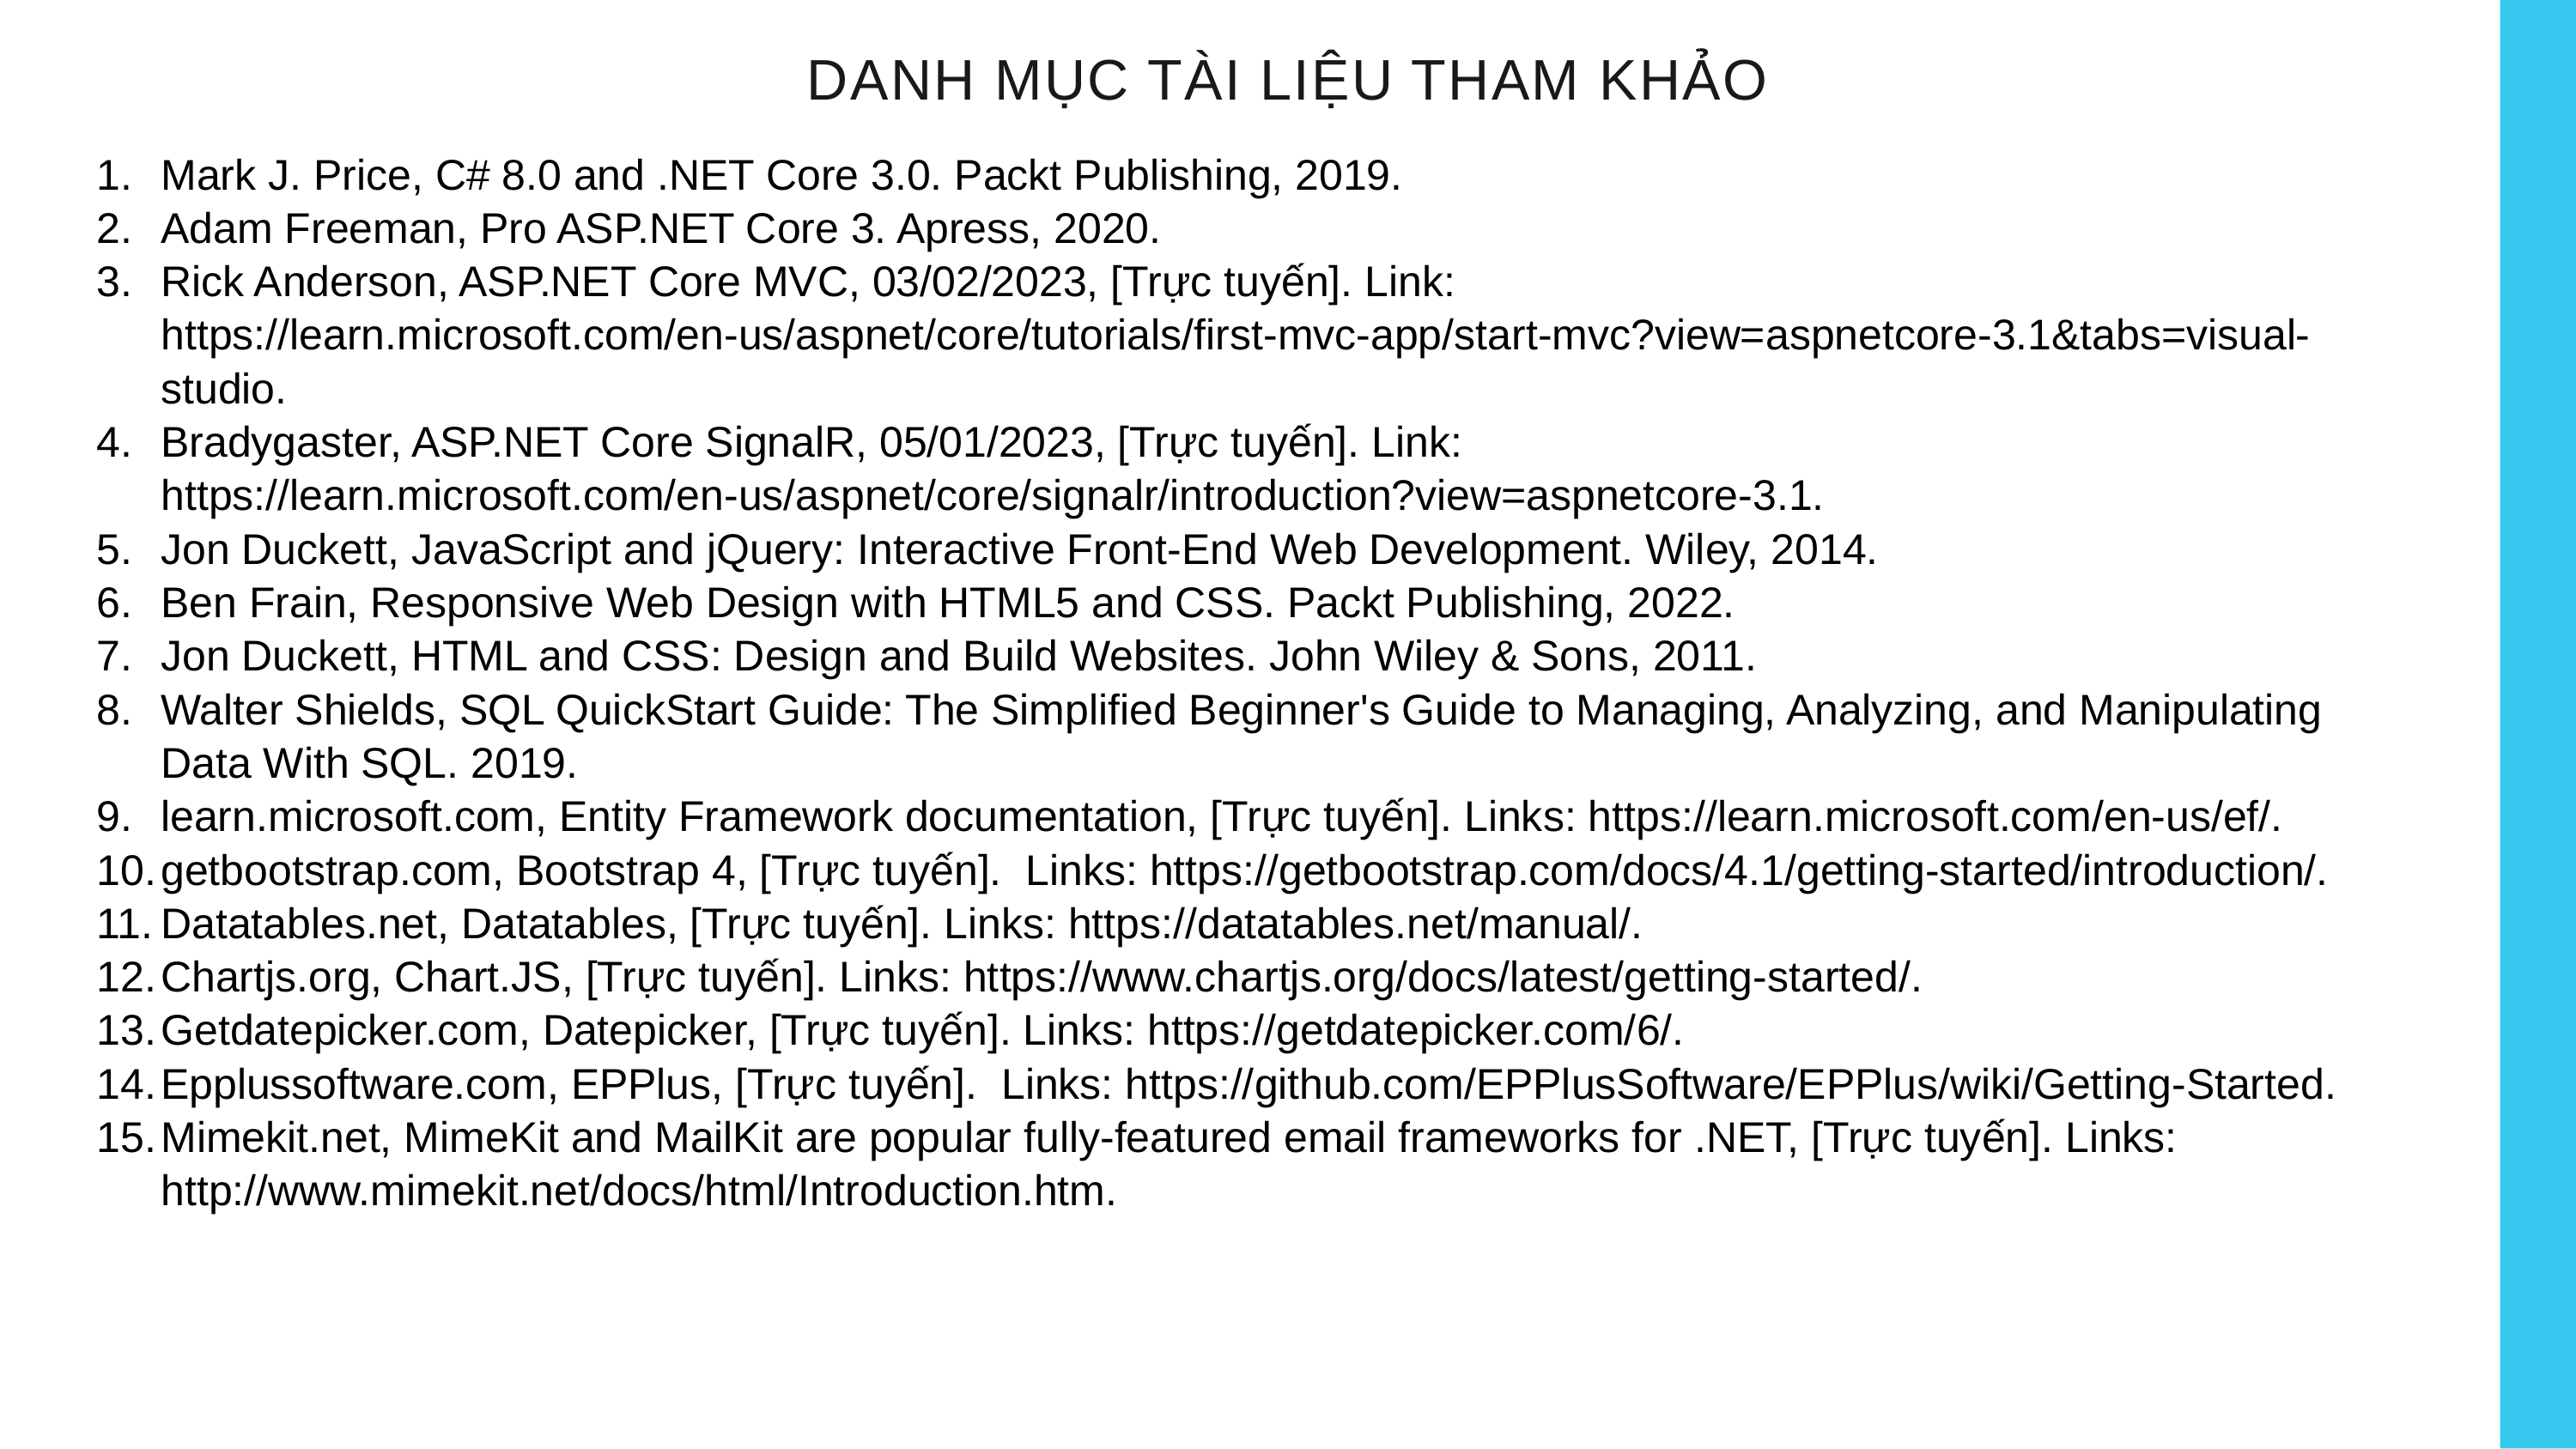

DANH MỤC TÀI LIỆU THAM KHẢO
Mark J. Price, C# 8.0 and .NET Core 3.0. Packt Publishing, 2019.
Adam Freeman, Pro ASP.NET Core 3. Apress, 2020.
Rick Anderson, ASP.NET Core MVC, 03/02/2023, [Trực tuyến]. Link: https://learn.microsoft.com/en-us/aspnet/core/tutorials/first-mvc-app/start-mvc?view=aspnetcore-3.1&tabs=visual-studio.
Bradygaster, ASP.NET Core SignalR, 05/01/2023, [Trực tuyến]. Link: https://learn.microsoft.com/en-us/aspnet/core/signalr/introduction?view=aspnetcore-3.1.
Jon Duckett, JavaScript and jQuery: Interactive Front-End Web Development. Wiley, 2014.
Ben Frain, Responsive Web Design with HTML5 and CSS. Packt Publishing, 2022.
Jon Duckett, HTML and CSS: Design and Build Websites. John Wiley & Sons, 2011.
Walter Shields, SQL QuickStart Guide: The Simplified Beginner's Guide to Managing, Analyzing, and Manipulating Data With SQL. 2019.
learn.microsoft.com, Entity Framework documentation, [Trực tuyến]. Links: https://learn.microsoft.com/en-us/ef/.
getbootstrap.com, Bootstrap 4, [Trực tuyến].  Links: https://getbootstrap.com/docs/4.1/getting-started/introduction/.
Datatables.net, Datatables, [Trực tuyến]. Links: https://datatables.net/manual/.
Chartjs.org, Chart.JS, [Trực tuyến]. Links: https://www.chartjs.org/docs/latest/getting-started/.
Getdatepicker.com, Datepicker, [Trực tuyến]. Links: https://getdatepicker.com/6/.
Epplussoftware.com, EPPlus, [Trực tuyến].  Links: https://github.com/EPPlusSoftware/EPPlus/wiki/Getting-Started.
Mimekit.net, MimeKit and MailKit are popular fully-featured email frameworks for .NET, [Trực tuyến]. Links: http://www.mimekit.net/docs/html/Introduction.htm.